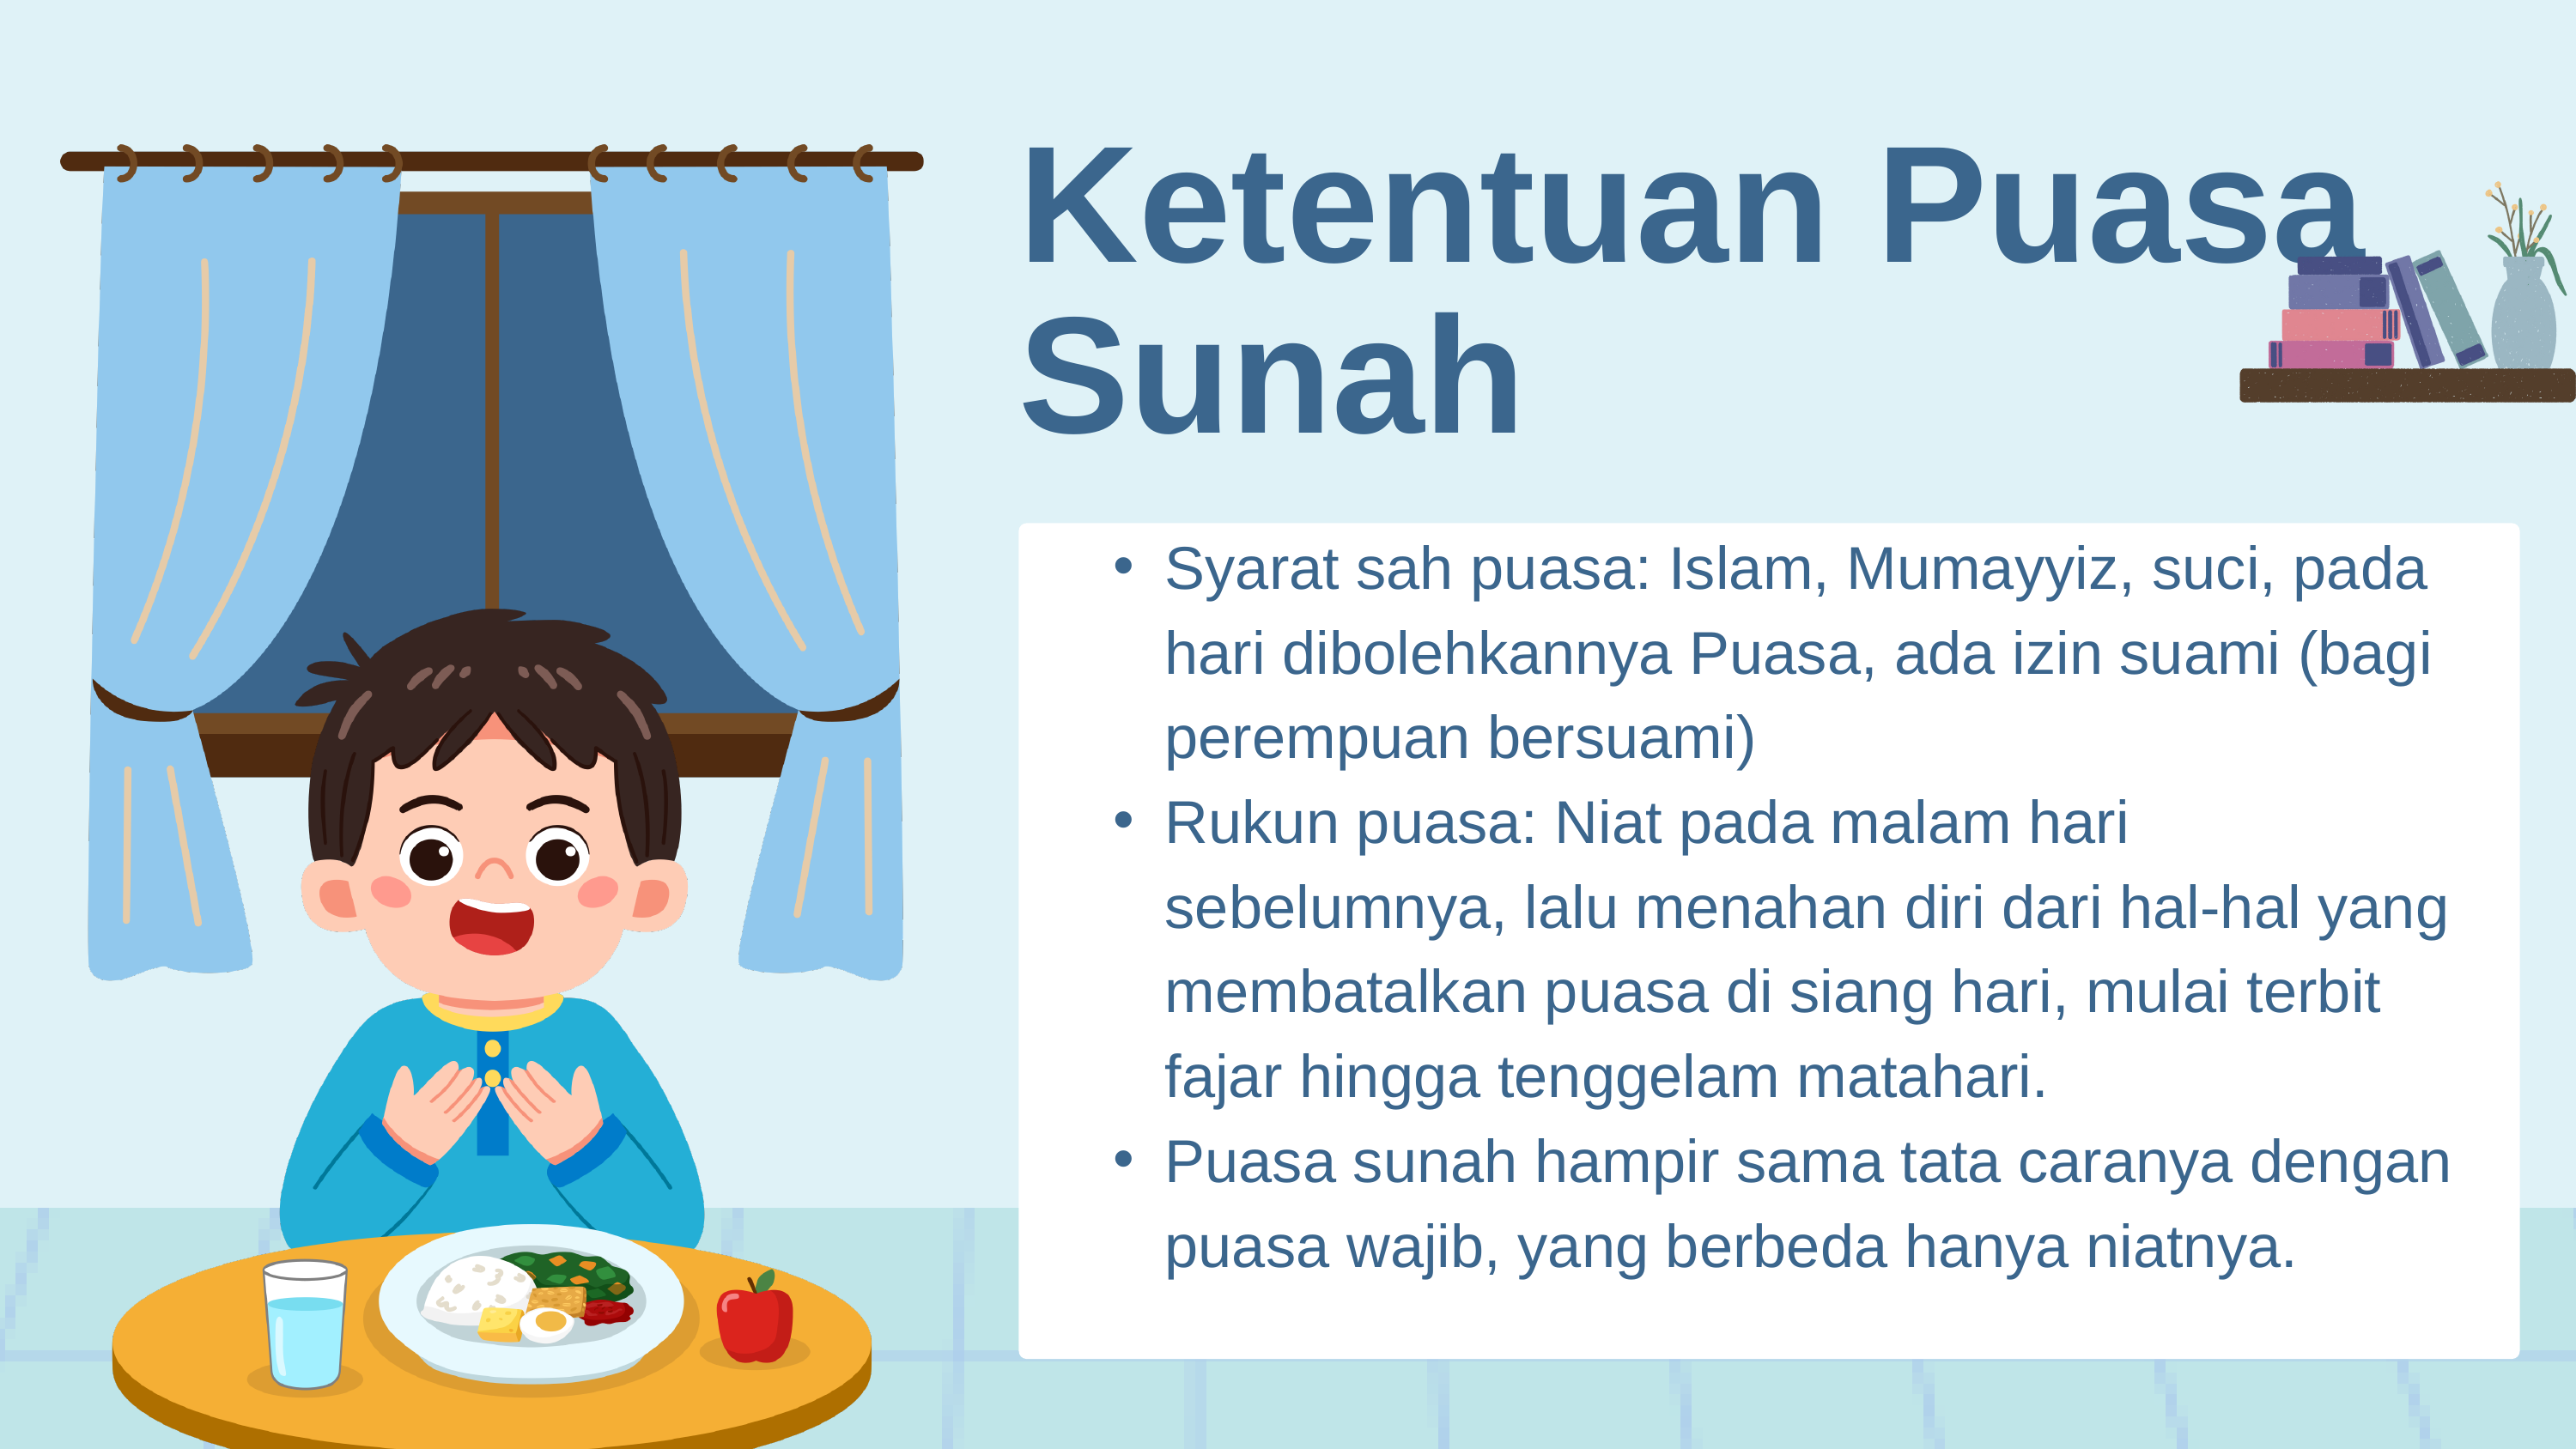

Ketentuan Puasa Sunah

Syarat sah puasa: Islam, Mumayyiz, suci, pada hari dibolehkannya Puasa, ada izin suami (bagi perempuan bersuami)
Rukun puasa: Niat pada malam hari sebelumnya, lalu menahan diri dari hal-hal yang membatalkan puasa di siang hari, mulai terbit fajar hingga tenggelam matahari.
Puasa sunah hampir sama tata caranya dengan puasa wajib, yang berbeda hanya niatnya.